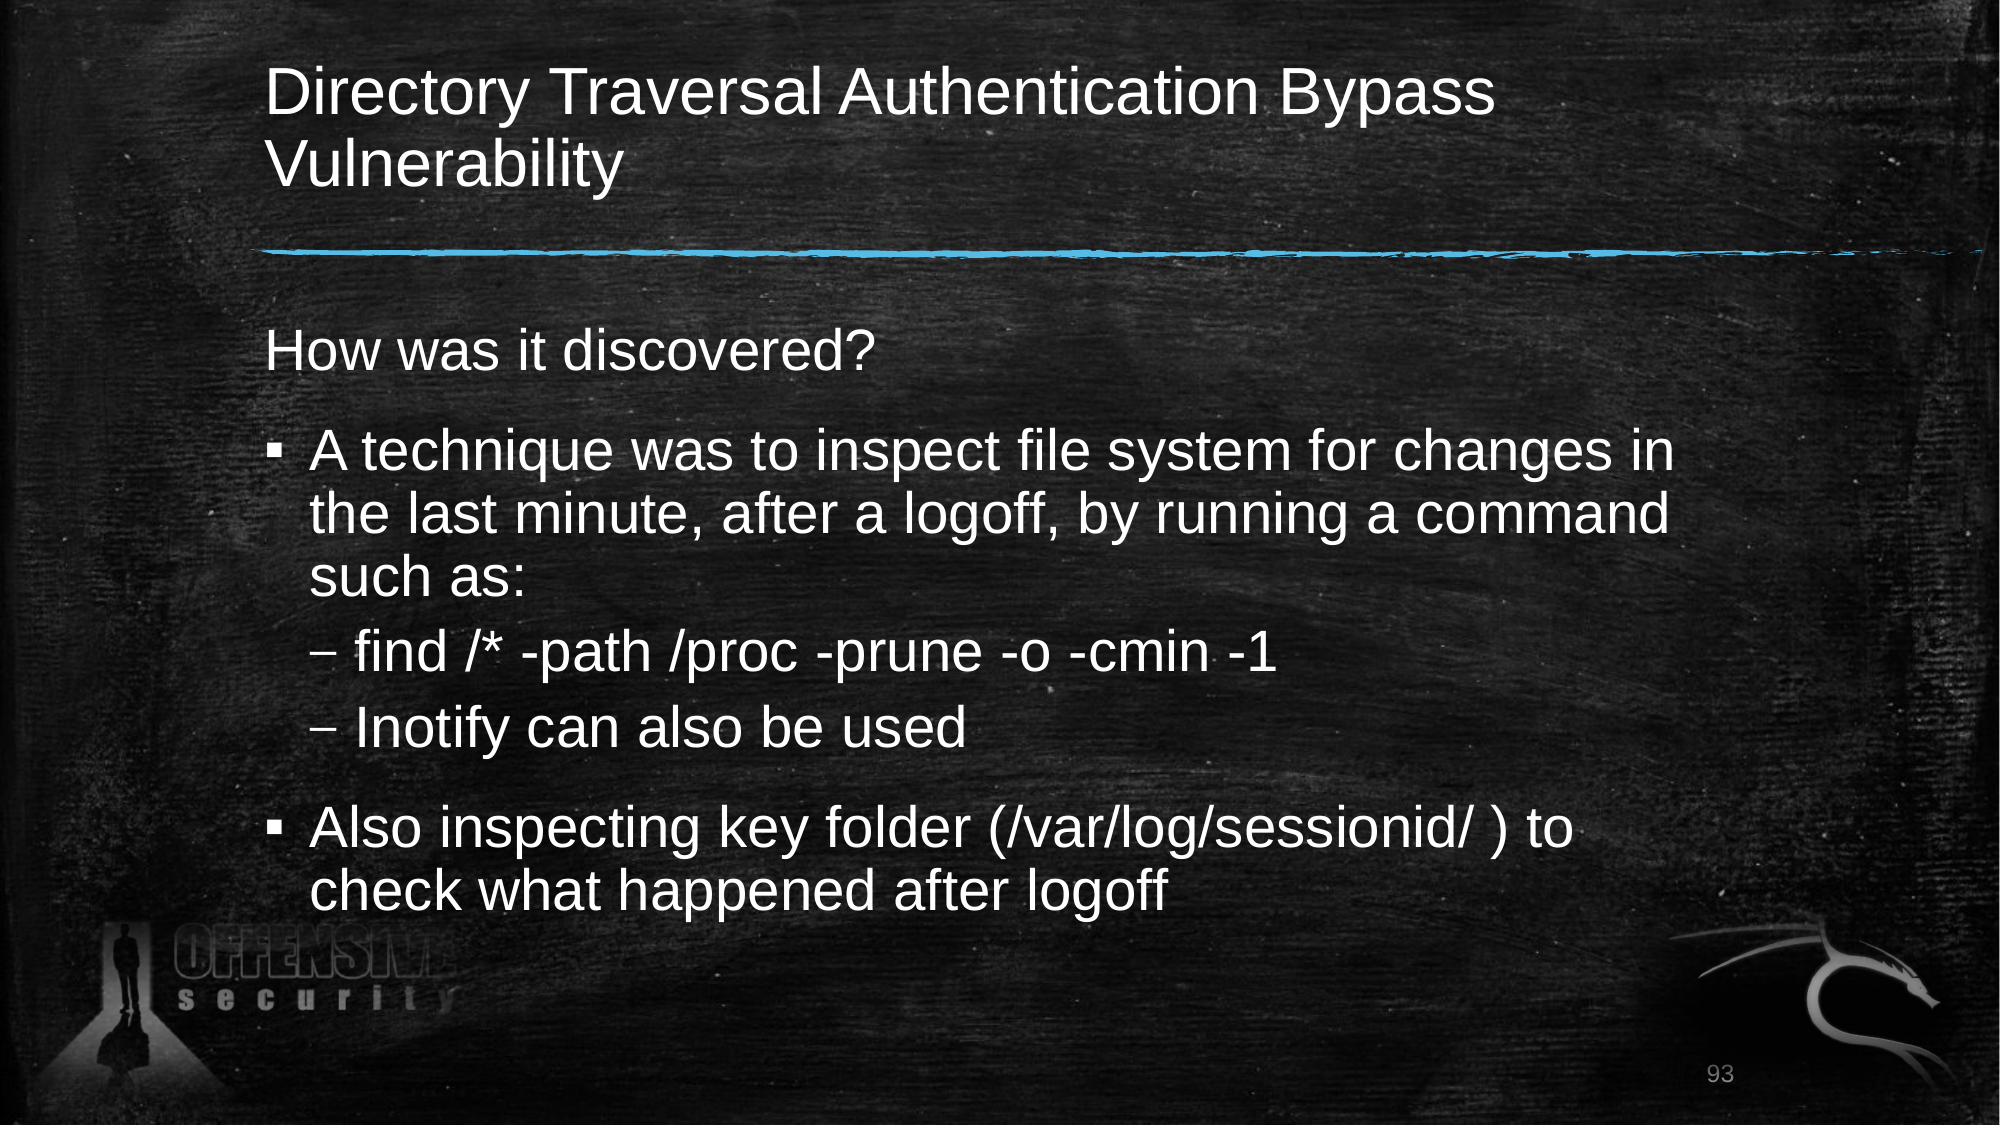

# Directory Traversal Authentication Bypass Vulnerability
How was it discovered?
A technique was to inspect file system for changes in the last minute, after a logoff, by running a command such as:
find /* -path /proc -prune -o -cmin -1
Inotify can also be used
Also inspecting key folder (/var/log/sessionid/ ) to check what happened after logoff
93